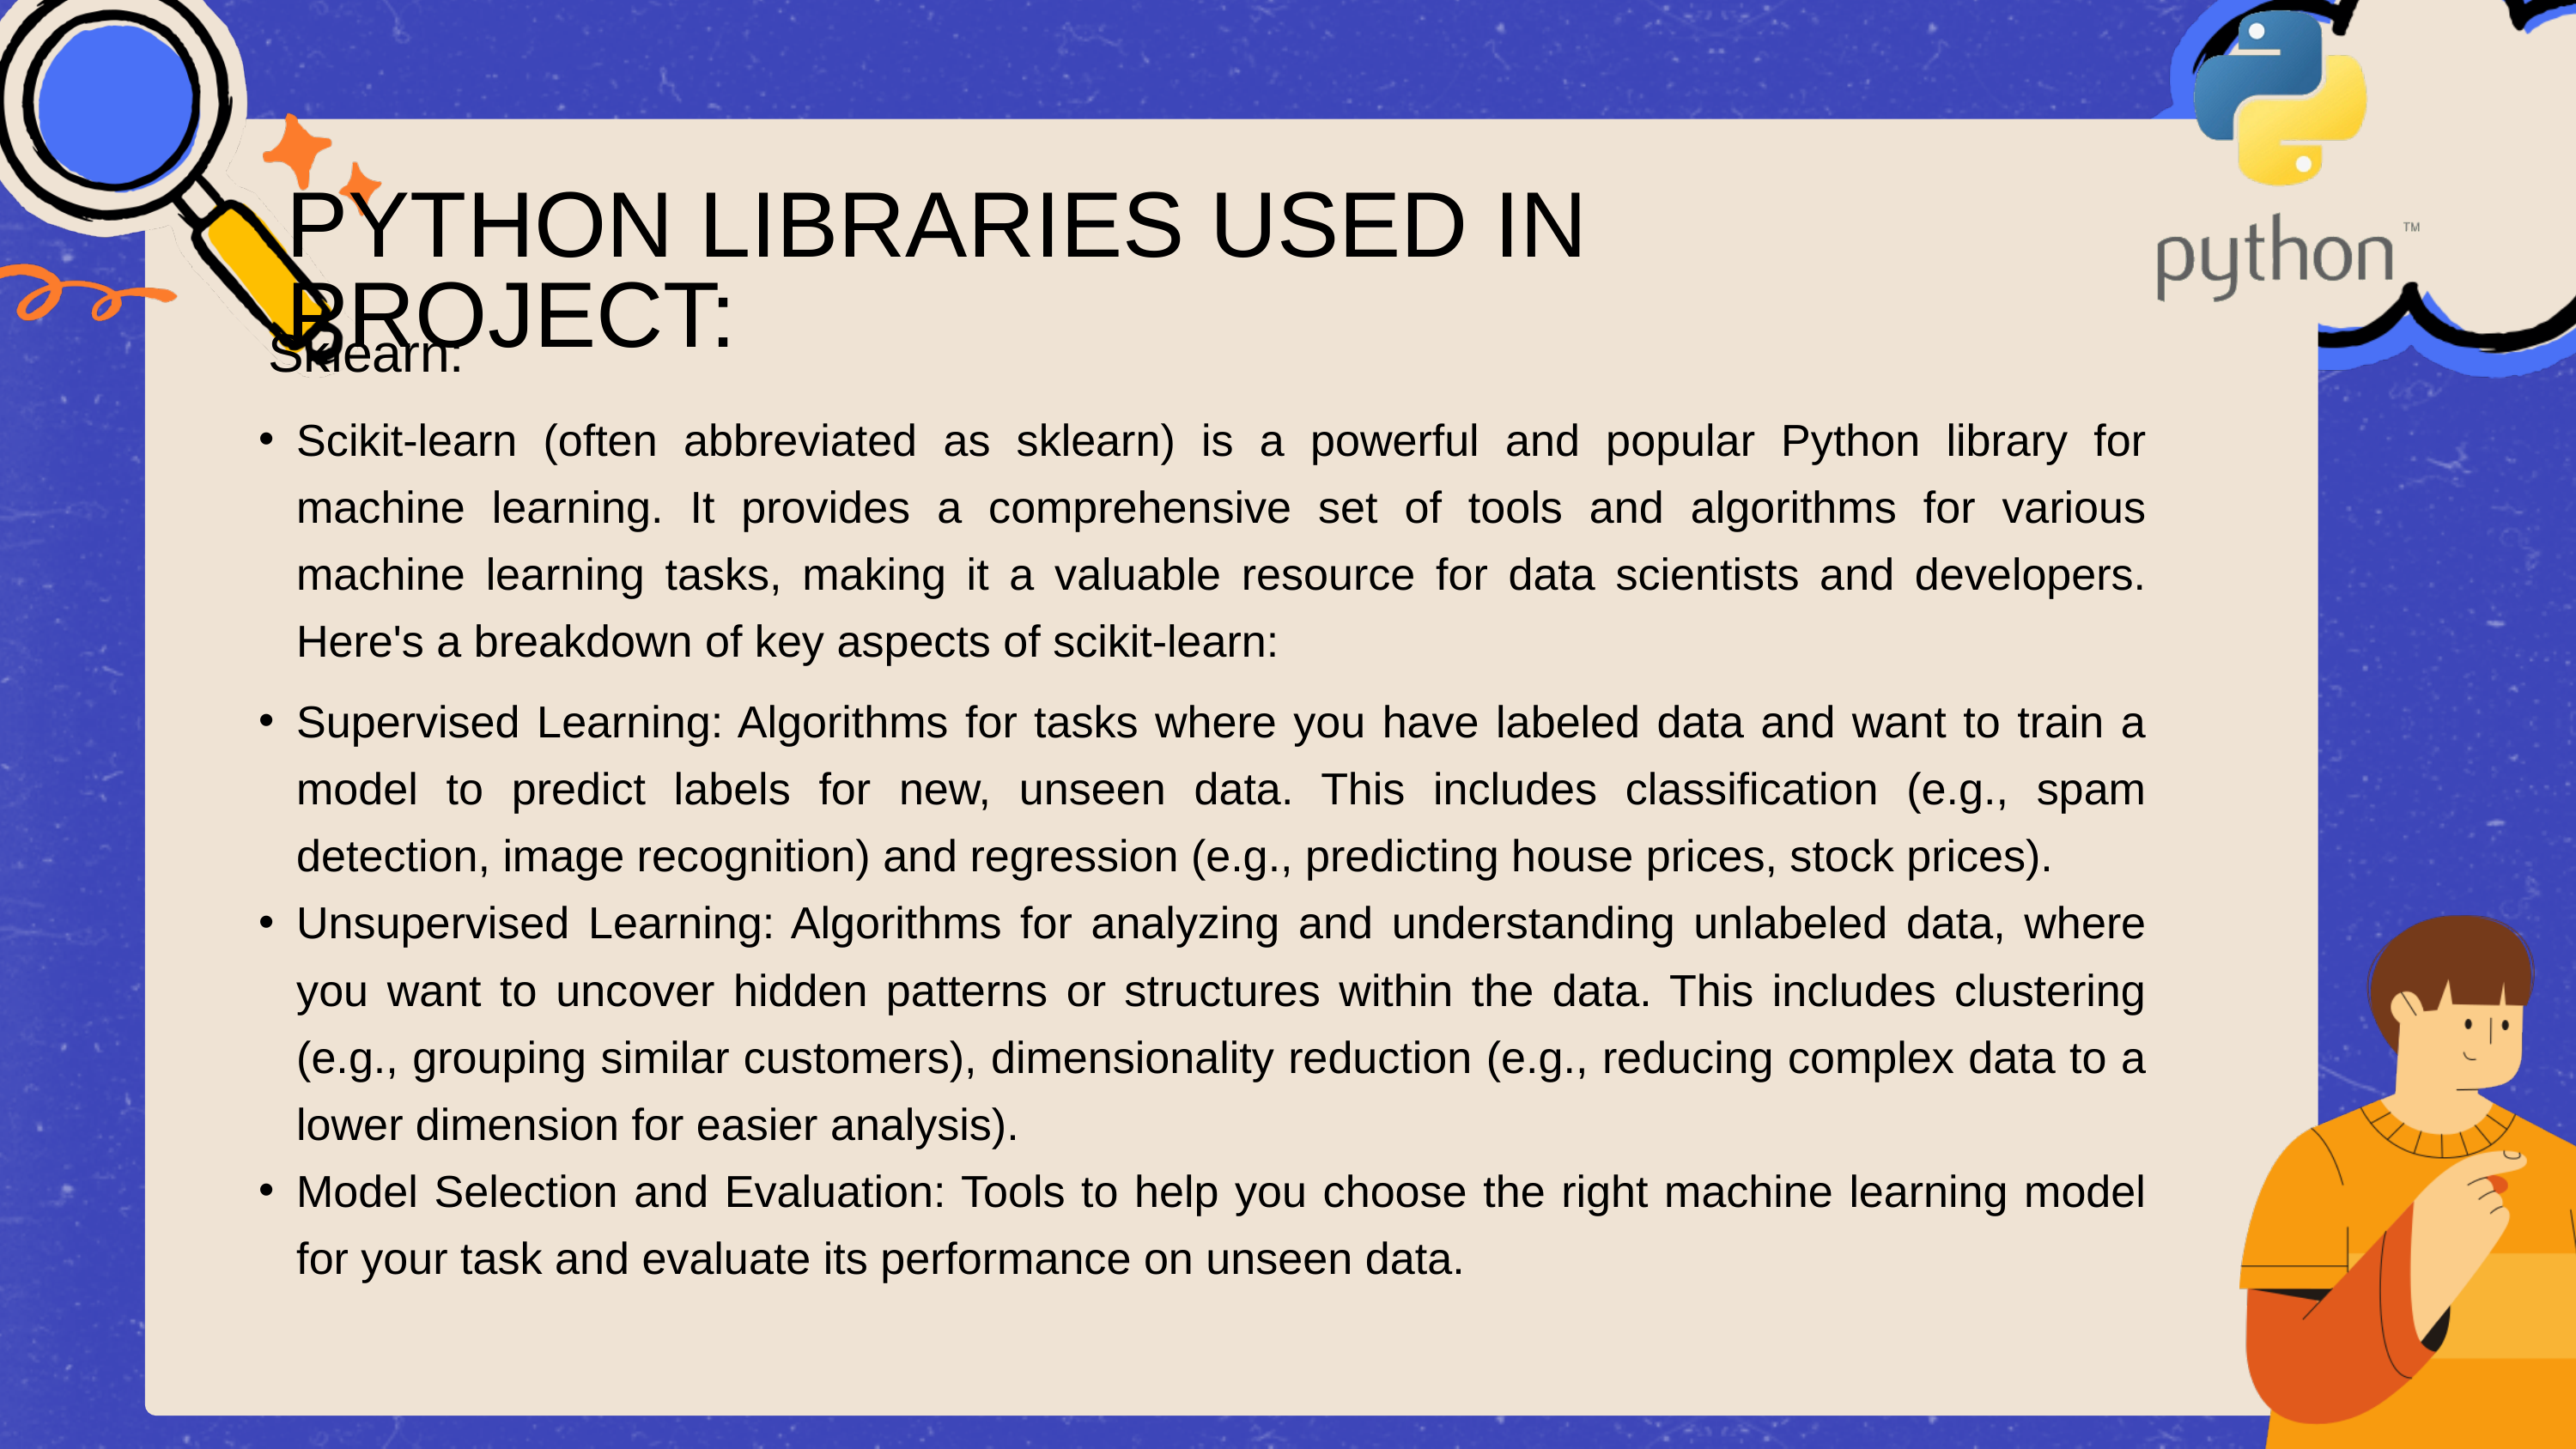

PYTHON LIBRARIES USED IN PROJECT:
Sklearn:
Scikit-learn (often abbreviated as sklearn) is a powerful and popular Python library for machine learning. It provides a comprehensive set of tools and algorithms for various machine learning tasks, making it a valuable resource for data scientists and developers. Here's a breakdown of key aspects of scikit-learn:
Supervised Learning: Algorithms for tasks where you have labeled data and want to train a model to predict labels for new, unseen data. This includes classification (e.g., spam detection, image recognition) and regression (e.g., predicting house prices, stock prices).
Unsupervised Learning: Algorithms for analyzing and understanding unlabeled data, where you want to uncover hidden patterns or structures within the data. This includes clustering (e.g., grouping similar customers), dimensionality reduction (e.g., reducing complex data to a lower dimension for easier analysis).
Model Selection and Evaluation: Tools to help you choose the right machine learning model for your task and evaluate its performance on unseen data.